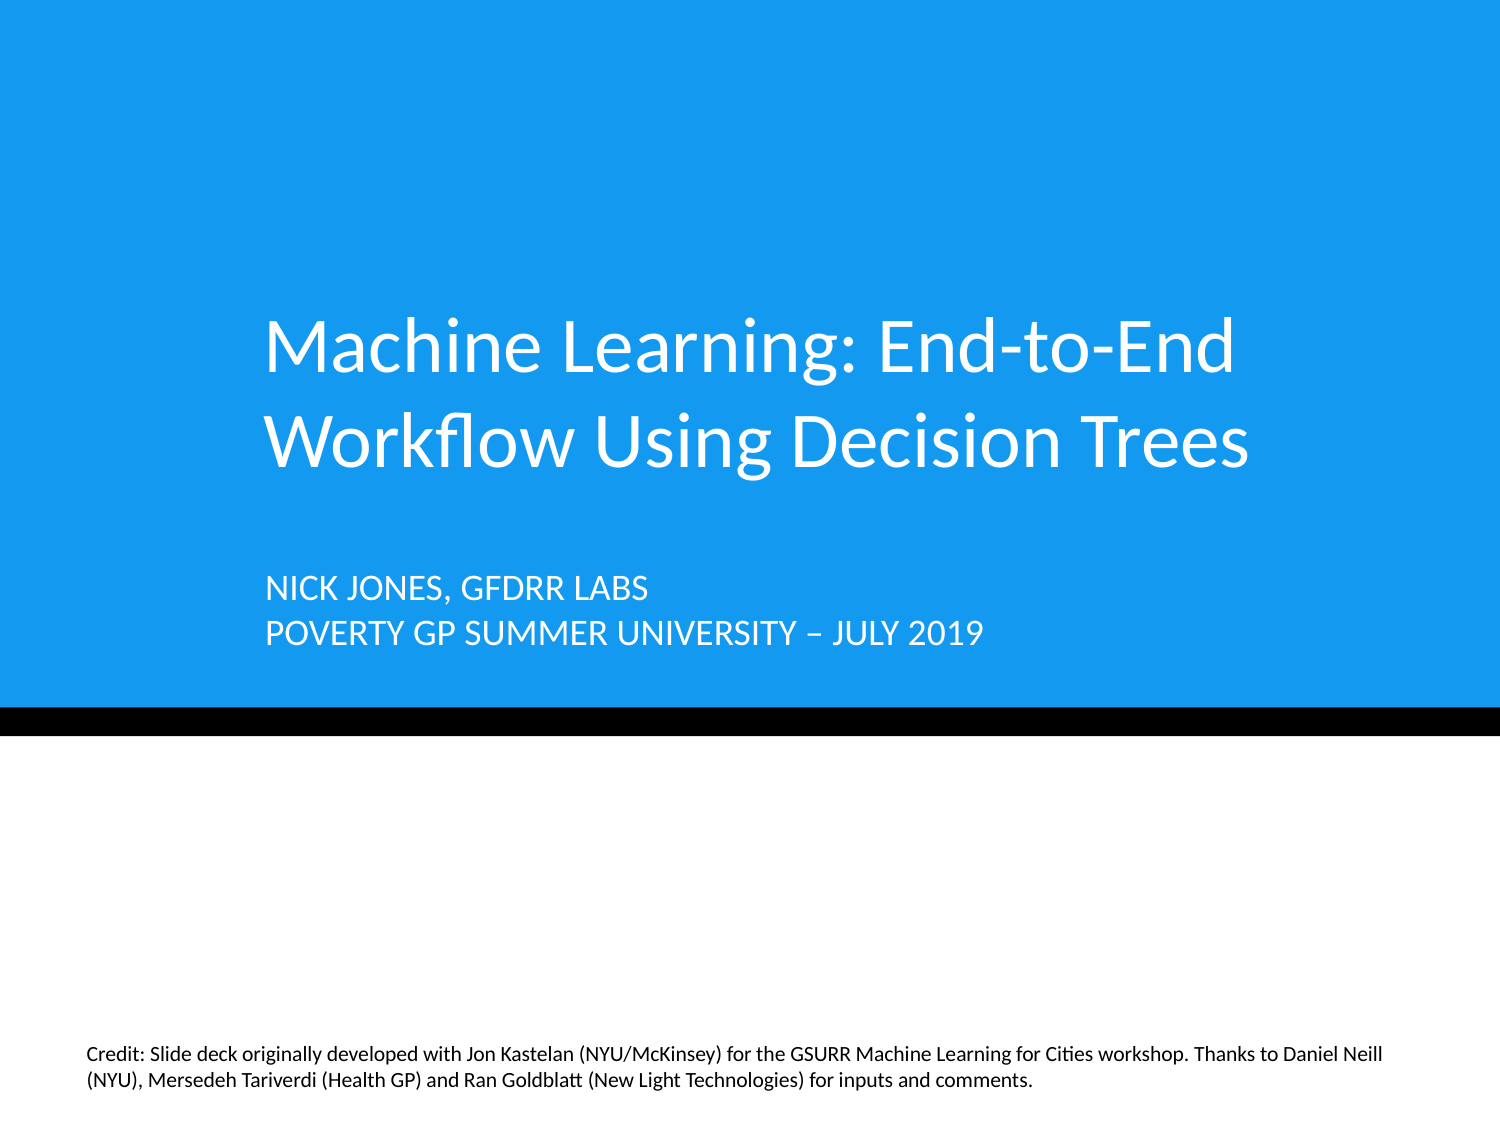

# Machine Learning: End-to-End Workflow Using Decision Trees

Nick jones, gfdrr labs
Poverty Gp summer university – July 2019

Credit: Slide deck originally developed with Jon Kastelan (NYU/McKinsey) for the GSURR Machine Learning for Cities workshop. Thanks to Daniel Neill (NYU), Mersedeh Tariverdi (Health GP) and Ran Goldblatt (New Light Technologies) for inputs and comments.